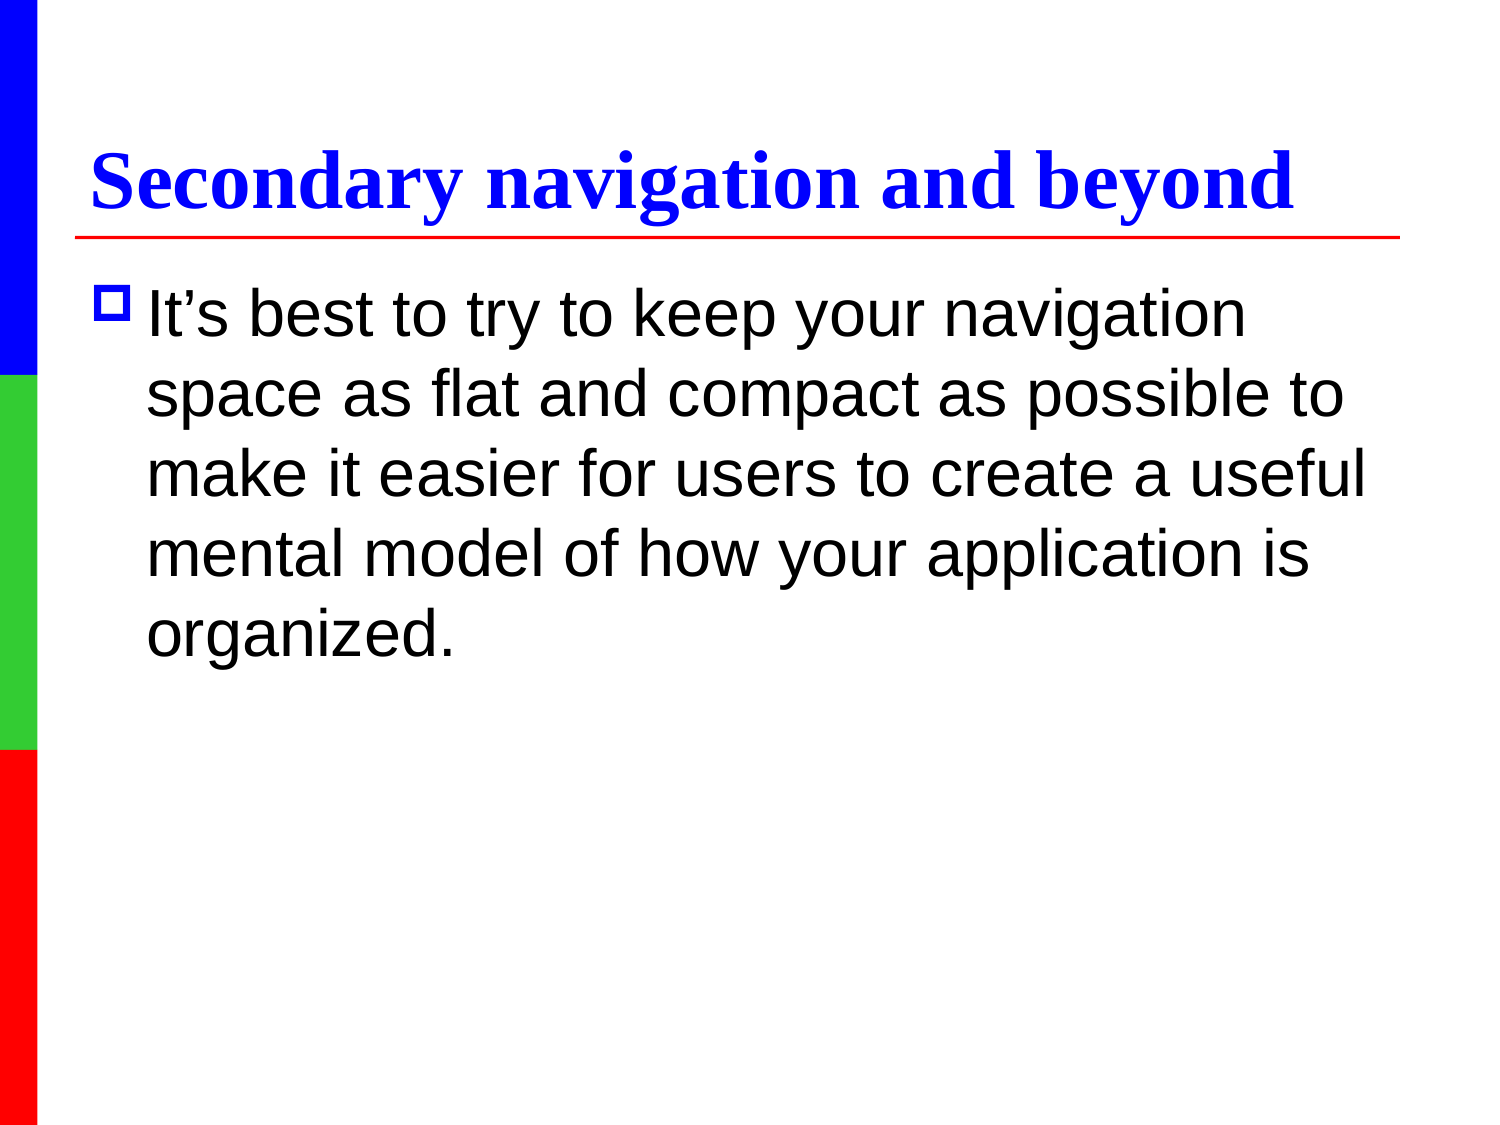

# Secondary navigation and beyond
It’s best to try to keep your navigation space as flat and compact as possible to make it easier for users to create a useful mental model of how your application is organized.